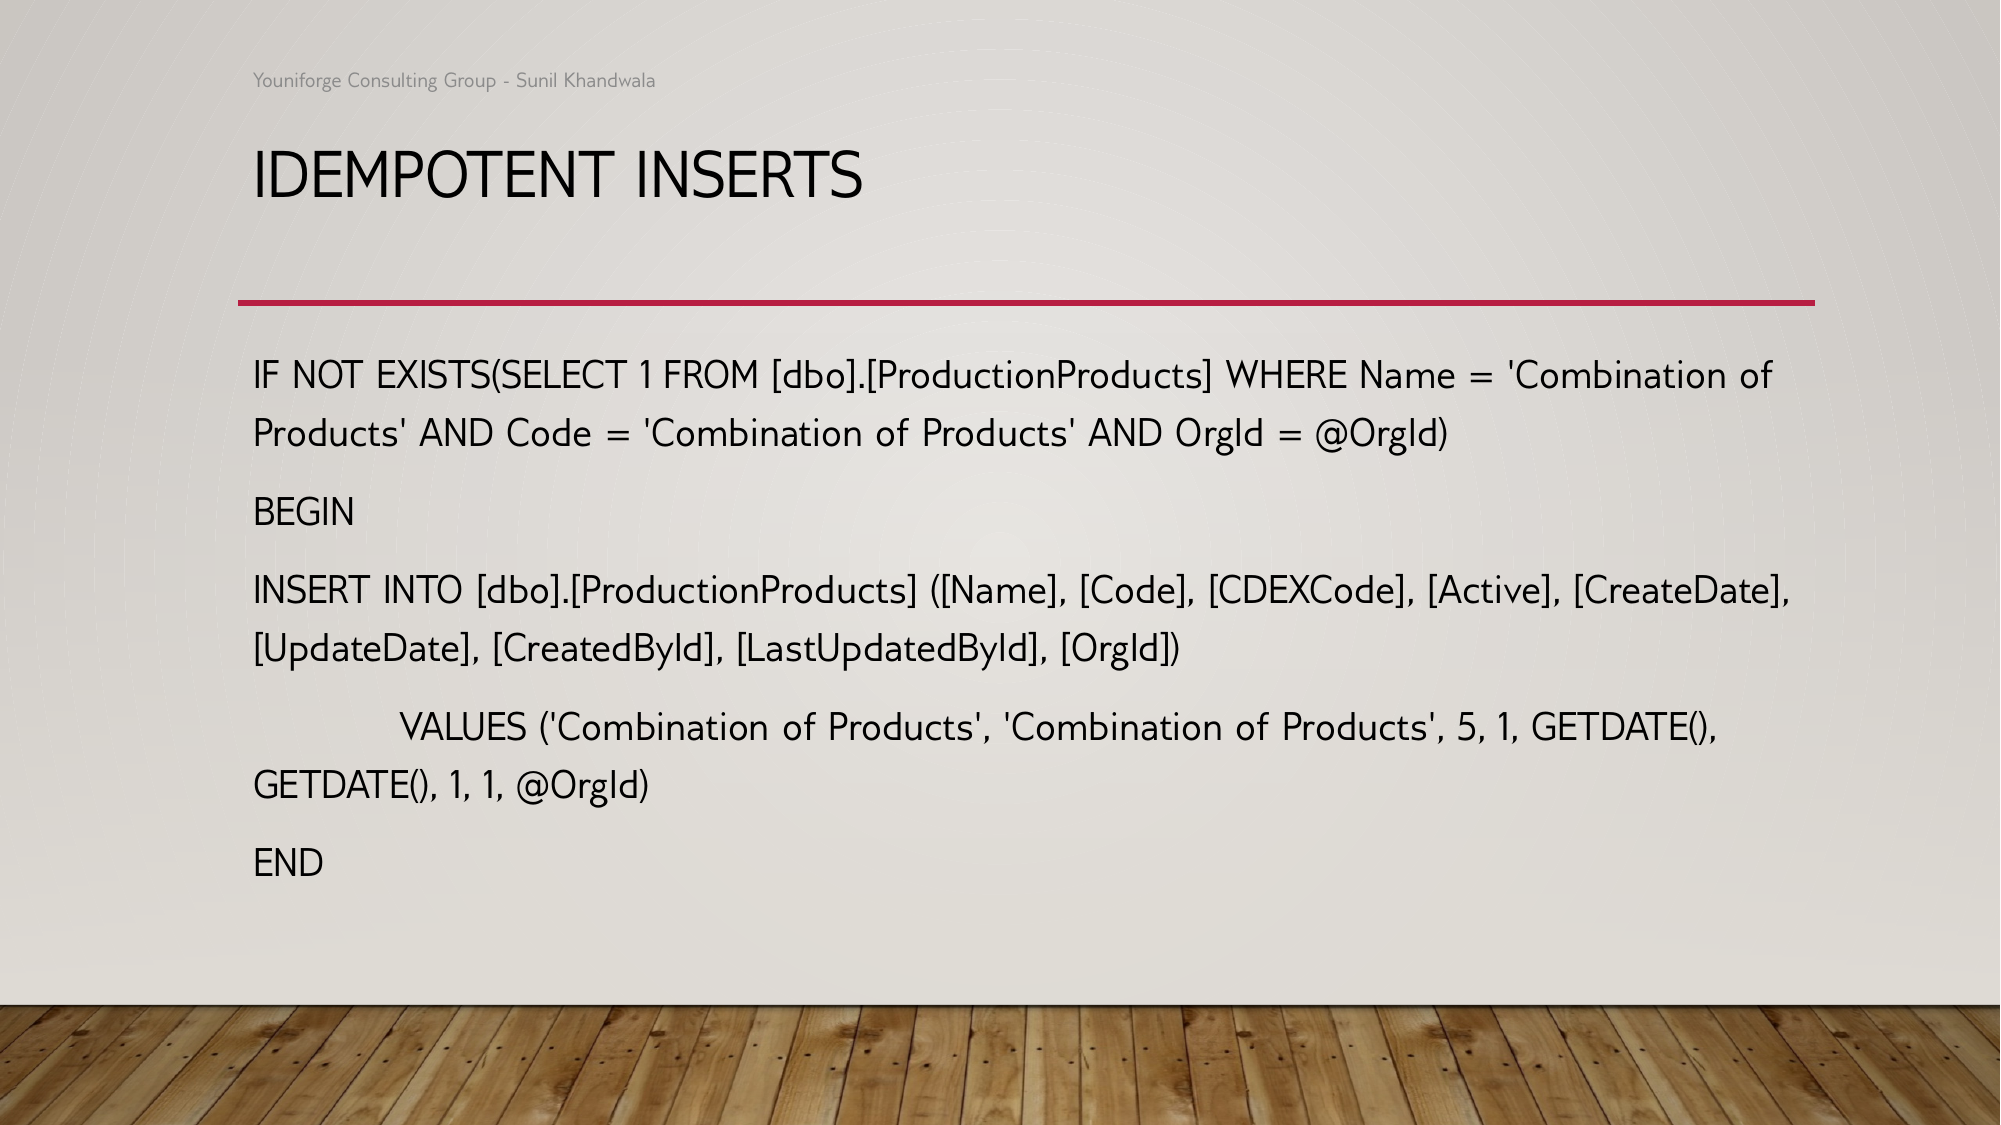

Youniforge Consulting Group - Sunil Khandwala
# Idempotent Inserts
IF NOT EXISTS(SELECT 1 FROM [dbo].[ProductionProducts] WHERE Name = 'Combination of Products' AND Code = 'Combination of Products' AND OrgId = @OrgId)
BEGIN
INSERT INTO [dbo].[ProductionProducts] ([Name], [Code], [CDEXCode], [Active], [CreateDate], [UpdateDate], [CreatedById], [LastUpdatedById], [OrgId])
            VALUES ('Combination of Products', 'Combination of Products', 5, 1, GETDATE(), GETDATE(), 1, 1, @OrgId)
END